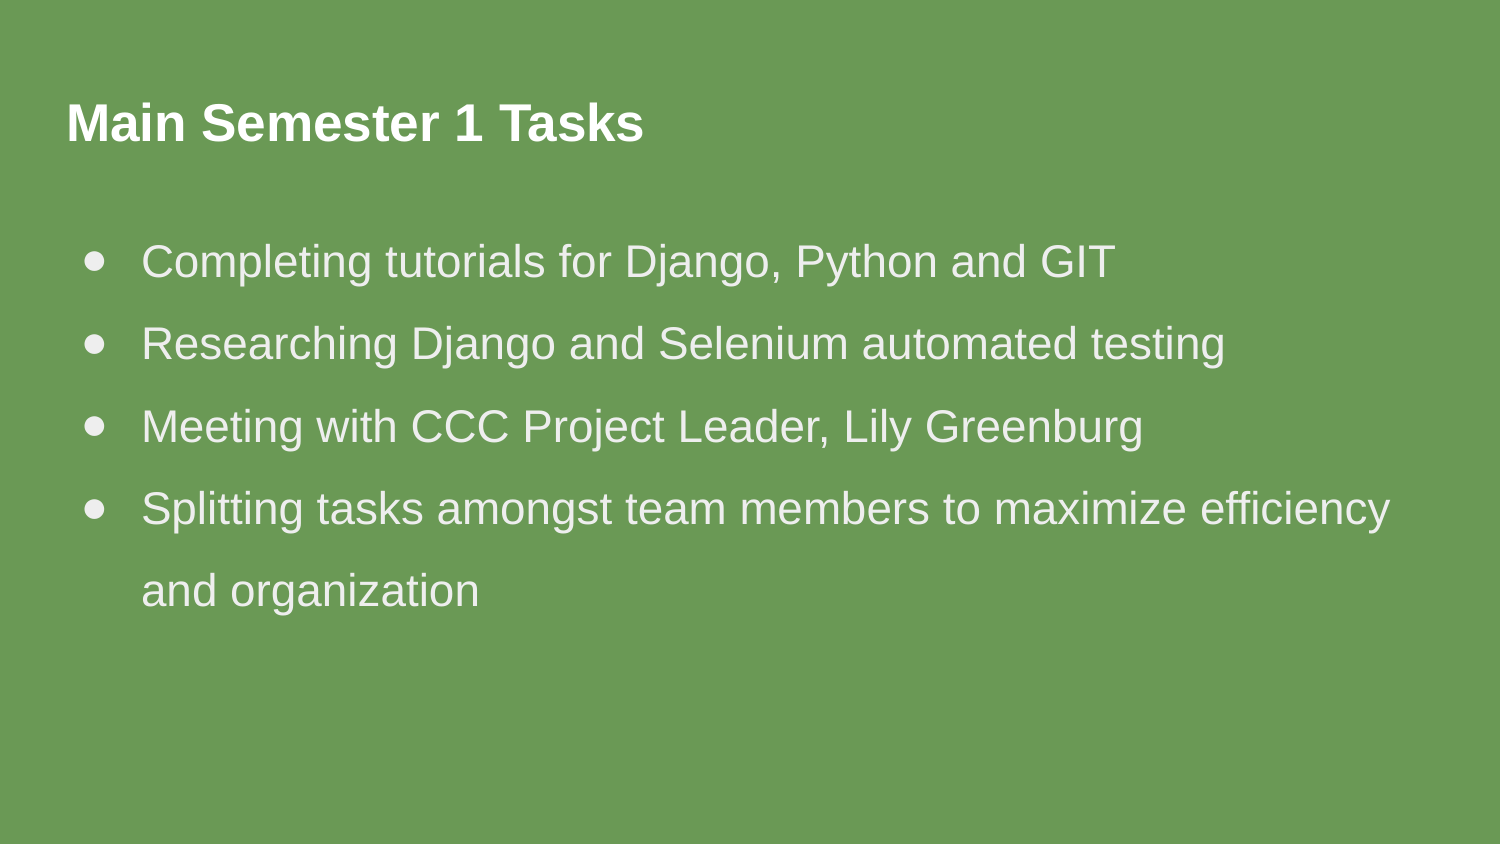

# Main Semester 1 Tasks
Completing tutorials for Django, Python and GIT
Researching Django and Selenium automated testing
Meeting with CCC Project Leader, Lily Greenburg
Splitting tasks amongst team members to maximize efficiency and organization